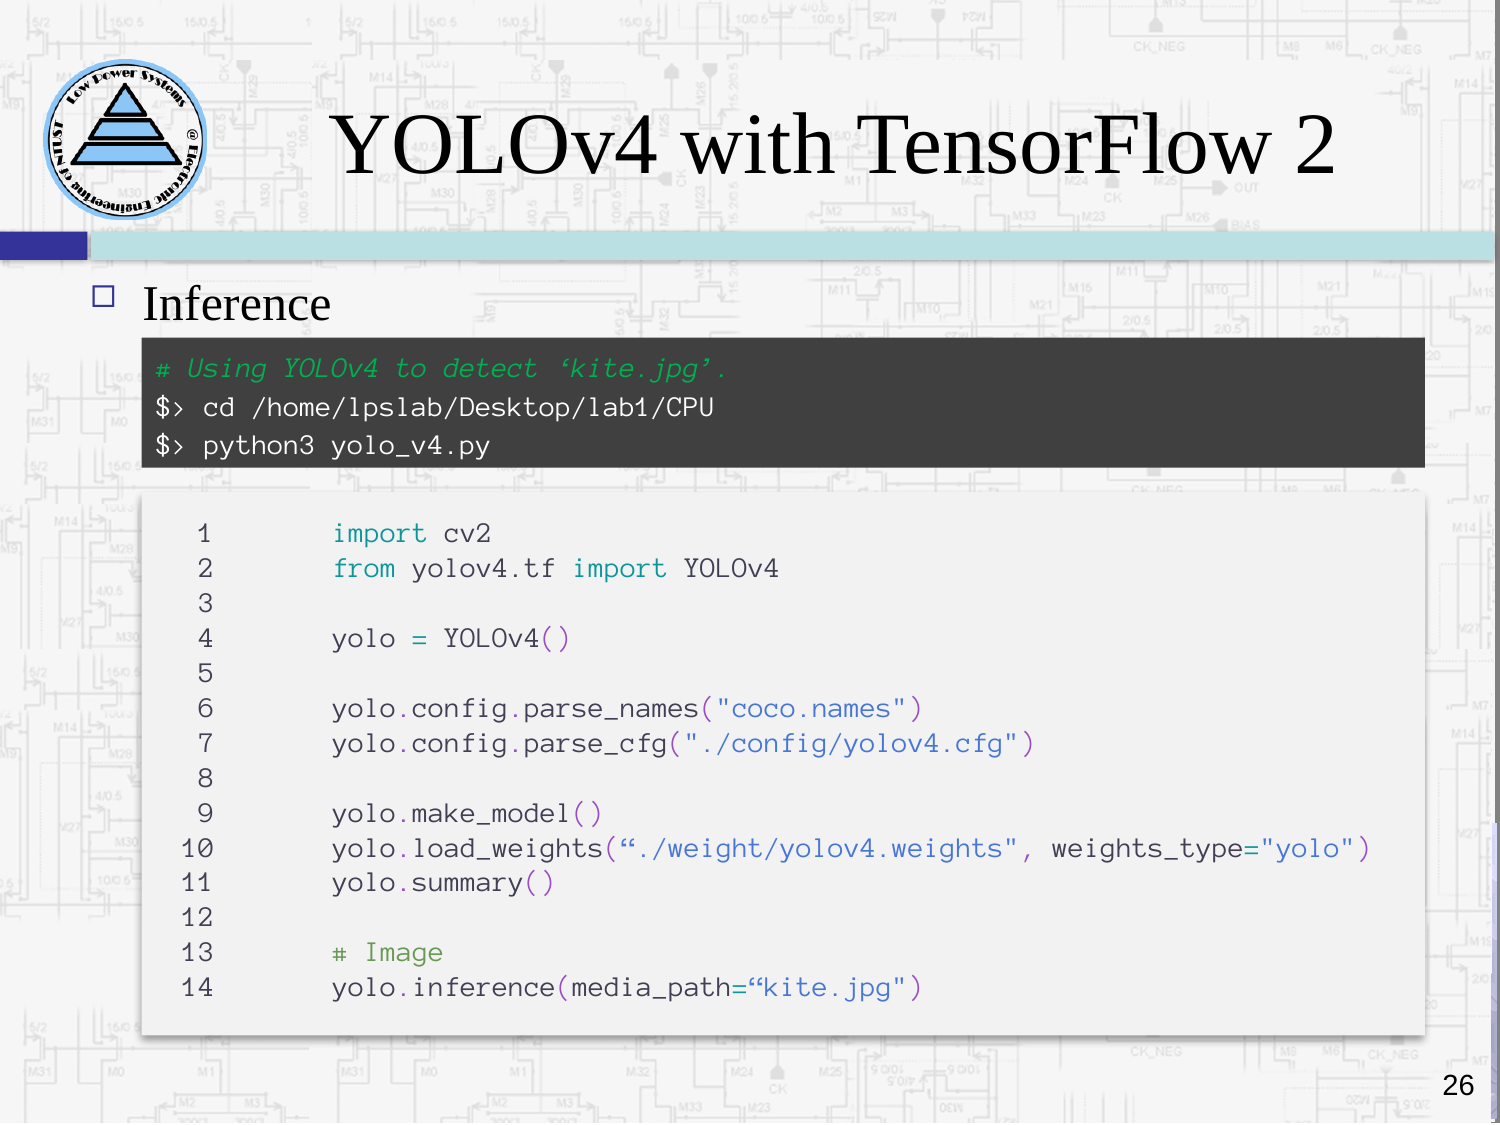

# YOLOv4 with TensorFlow 2
Inference
# Using YOLOv4 to detect ‘kite.jpg’.
$> cd /home/lpslab/Desktop/lab1/CPU
$> python3 yolo_v4.py

 1	import cv2
 2	from yolov4.tf import YOLOv4
 3
 4	yolo = YOLOv4()
 5
 6	yolo.config.parse_names("coco.names")
 7	yolo.config.parse_cfg("./config/yolov4.cfg")
 8
 9	yolo.make_model()
10	yolo.load_weights(“./weight/yolov4.weights", weights_type="yolo")
11	yolo.summary()
12
13	# Image
14	yolo.inference(media_path=“kite.jpg")
26